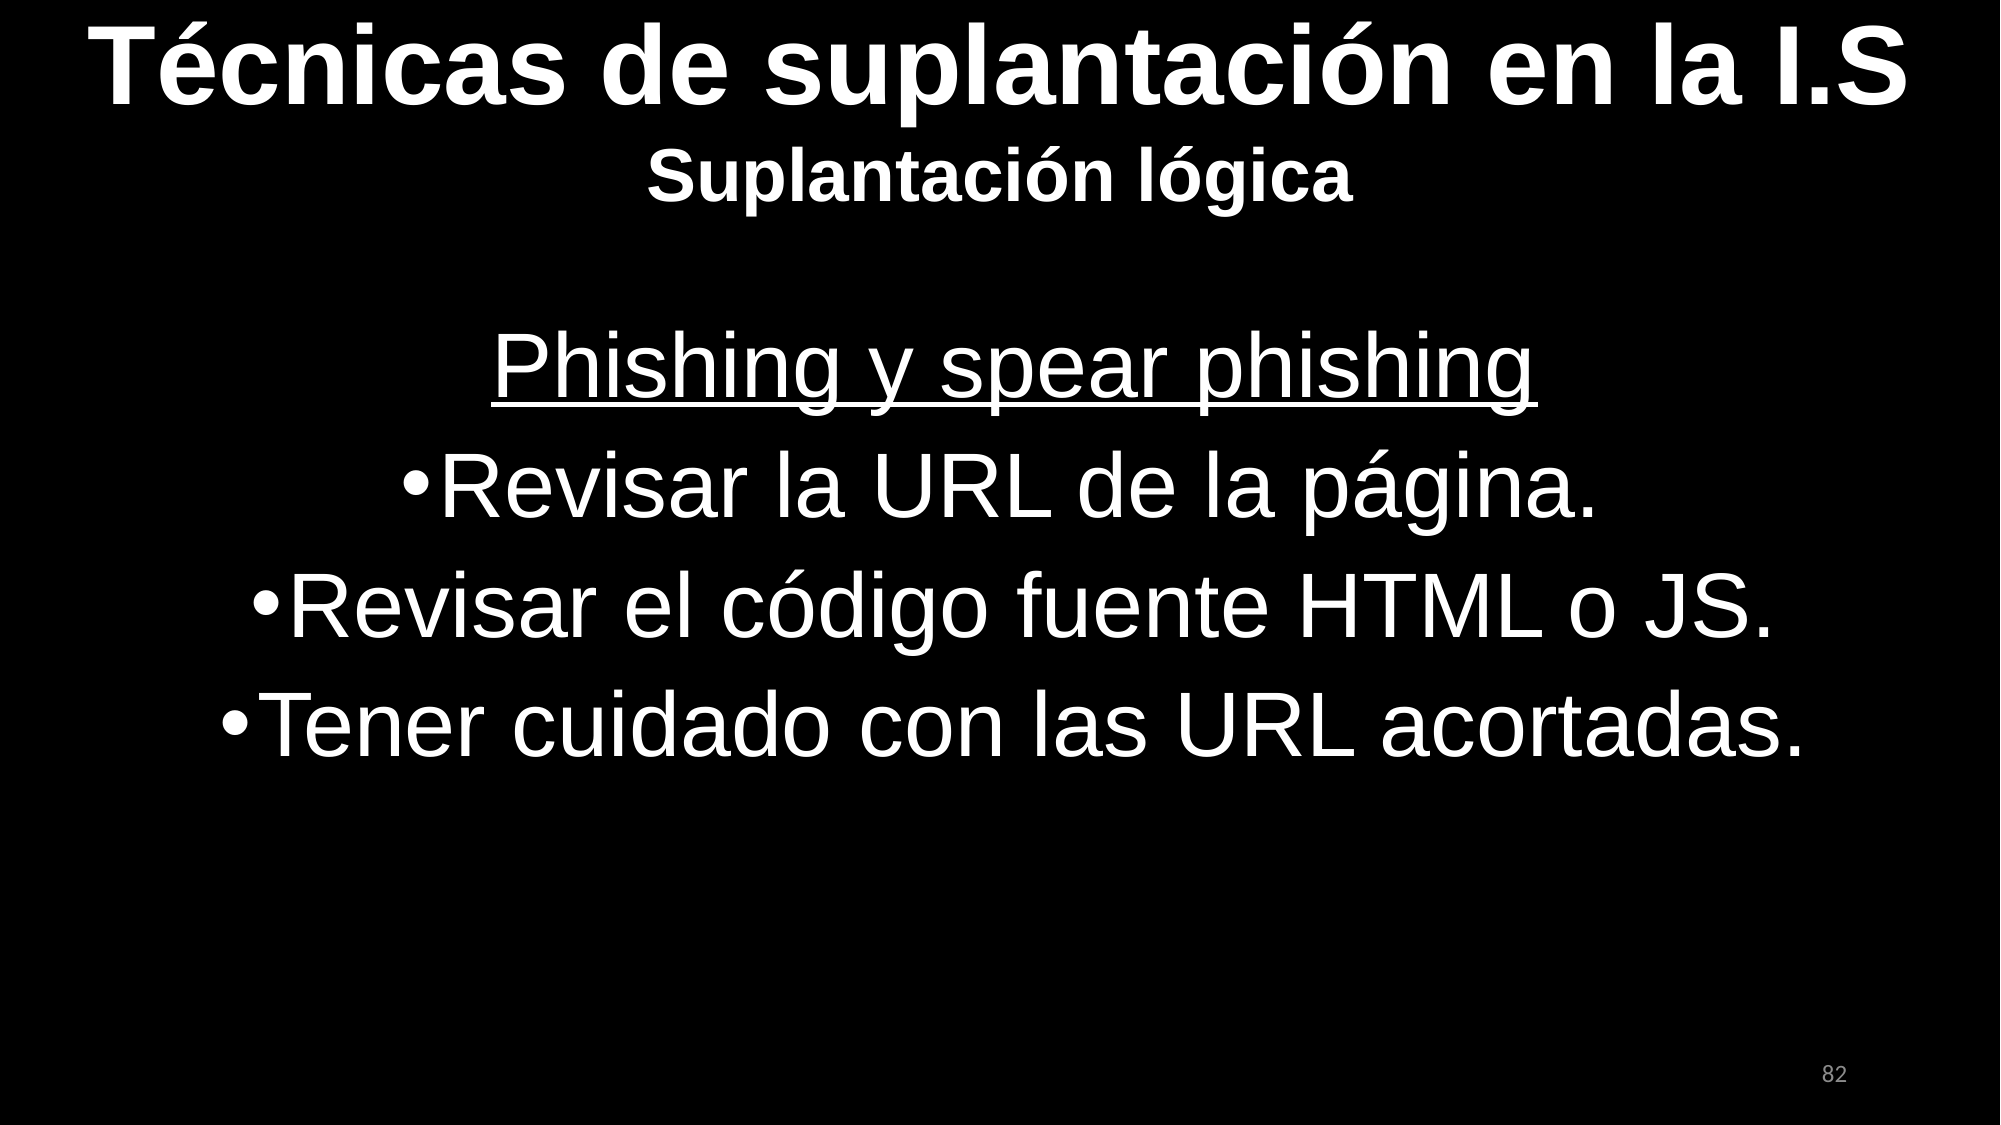

Técnicas de suplantación en la I.S
Suplantación lógica

Phishing y spear phishing
Revisar la URL de la página.
Revisar el código fuente HTML o JS.
Tener cuidado con las URL acortadas.
82